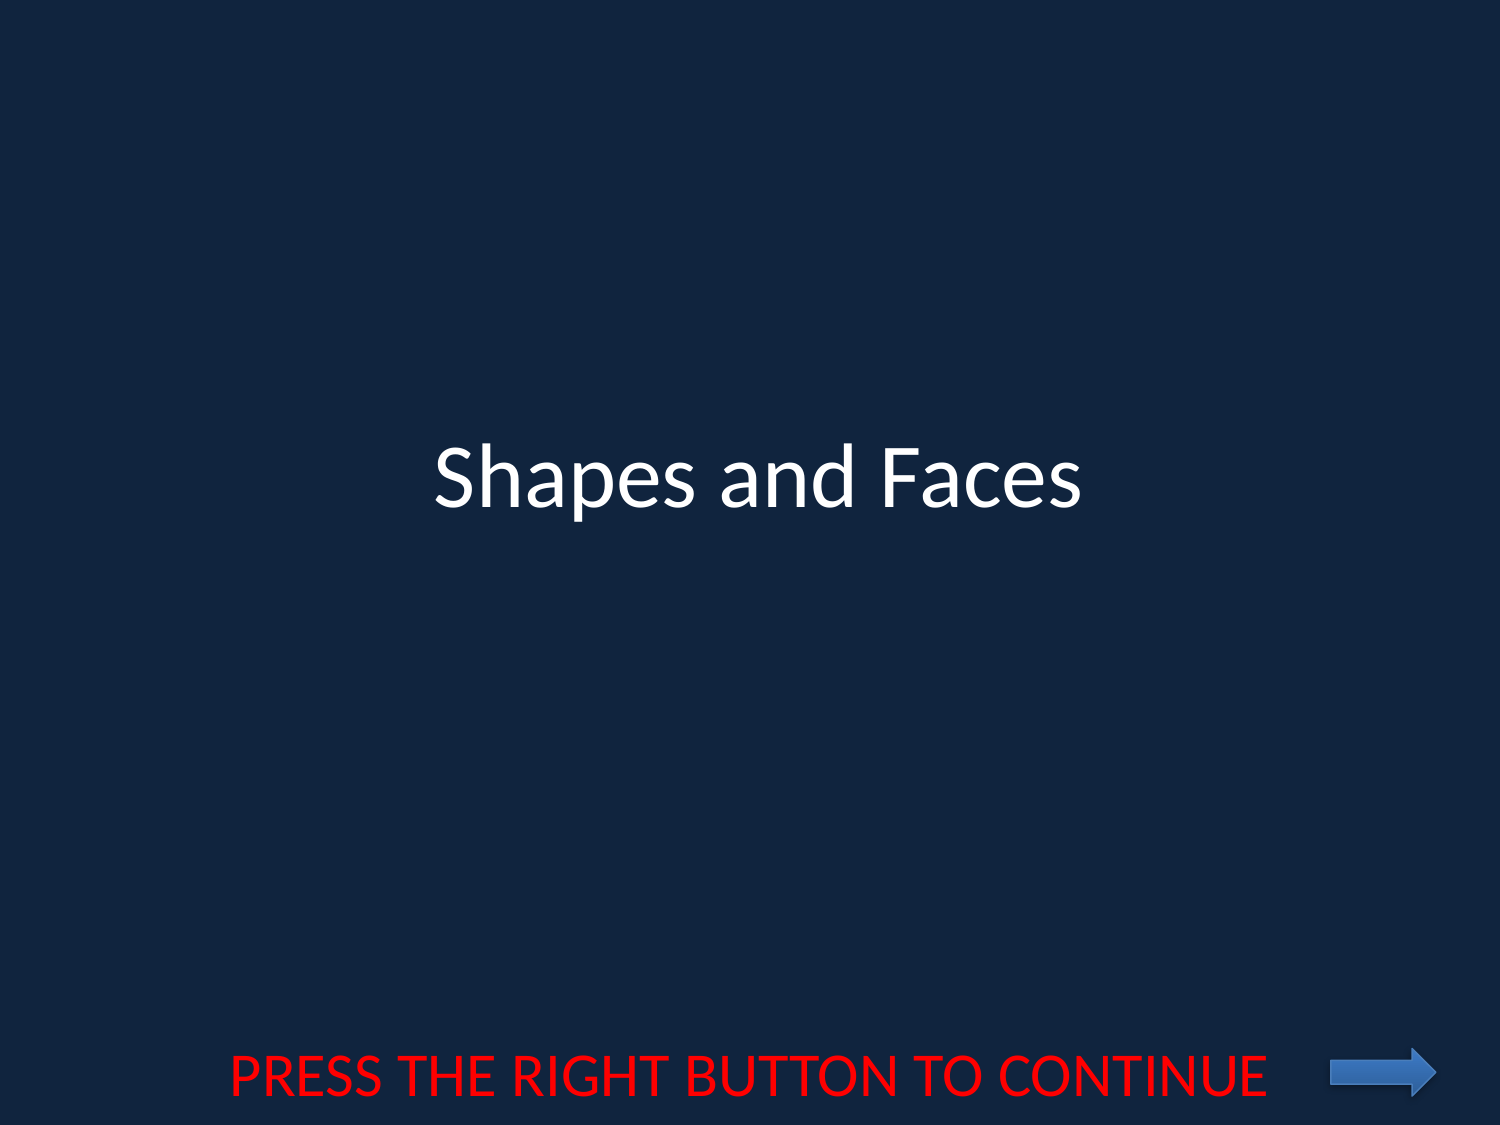

# Shapes and Faces
PRESS THE RIGHT BUTTON TO CONTINUE